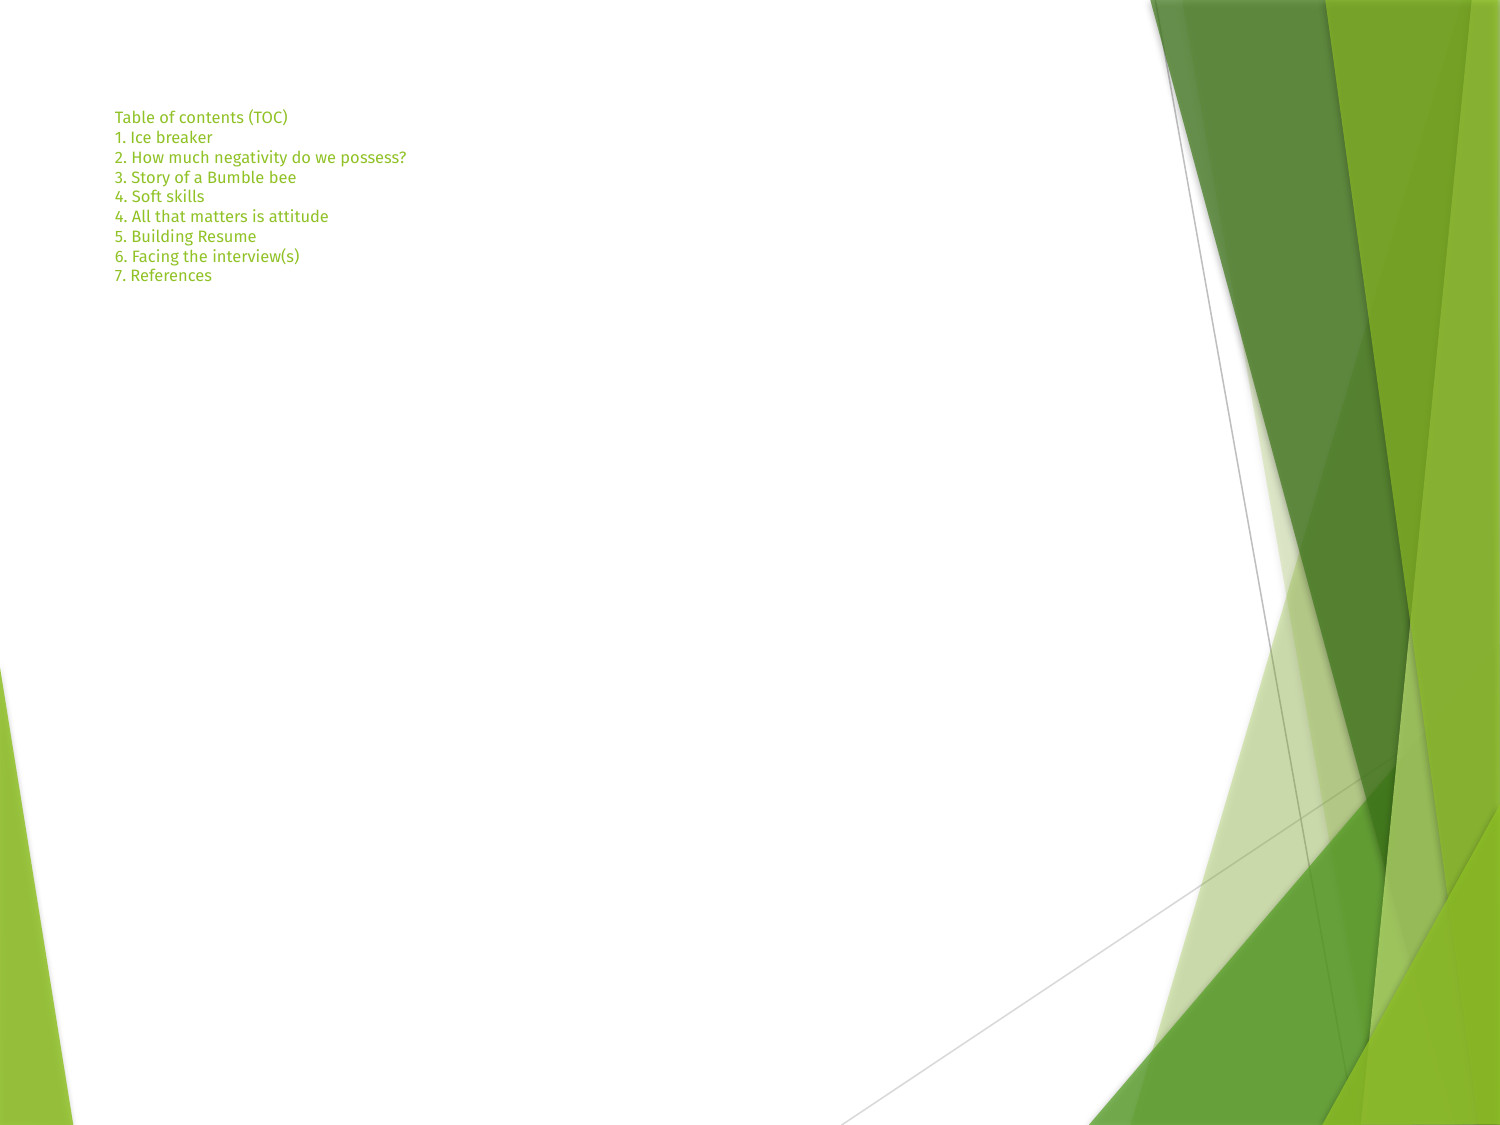

# Table of contents (TOC) 1. Ice breaker 2. How much negativity do we possess? 3. Story of a Bumble bee 4. Soft skills 4. All that matters is attitude 5. Building Resume 6. Facing the interview(s) 7. References